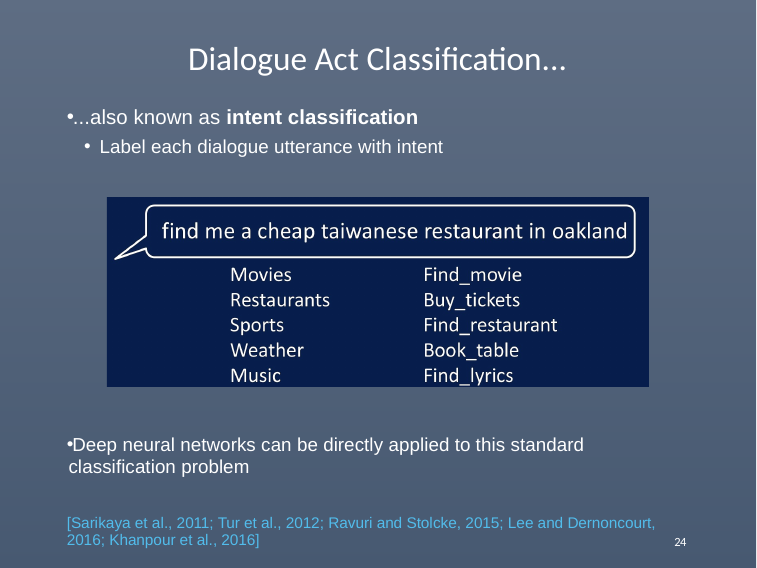

# Dialogue Act Classification...
...also known as intent classification
Label each dialogue utterance with intent

Deep neural networks can be directly applied to this standard classification problem

[Sarikaya et al., 2011; Tur et al., 2012; Ravuri and Stolcke, 2015; Lee and Dernoncourt, 2016; Khanpour et al., 2016]

24